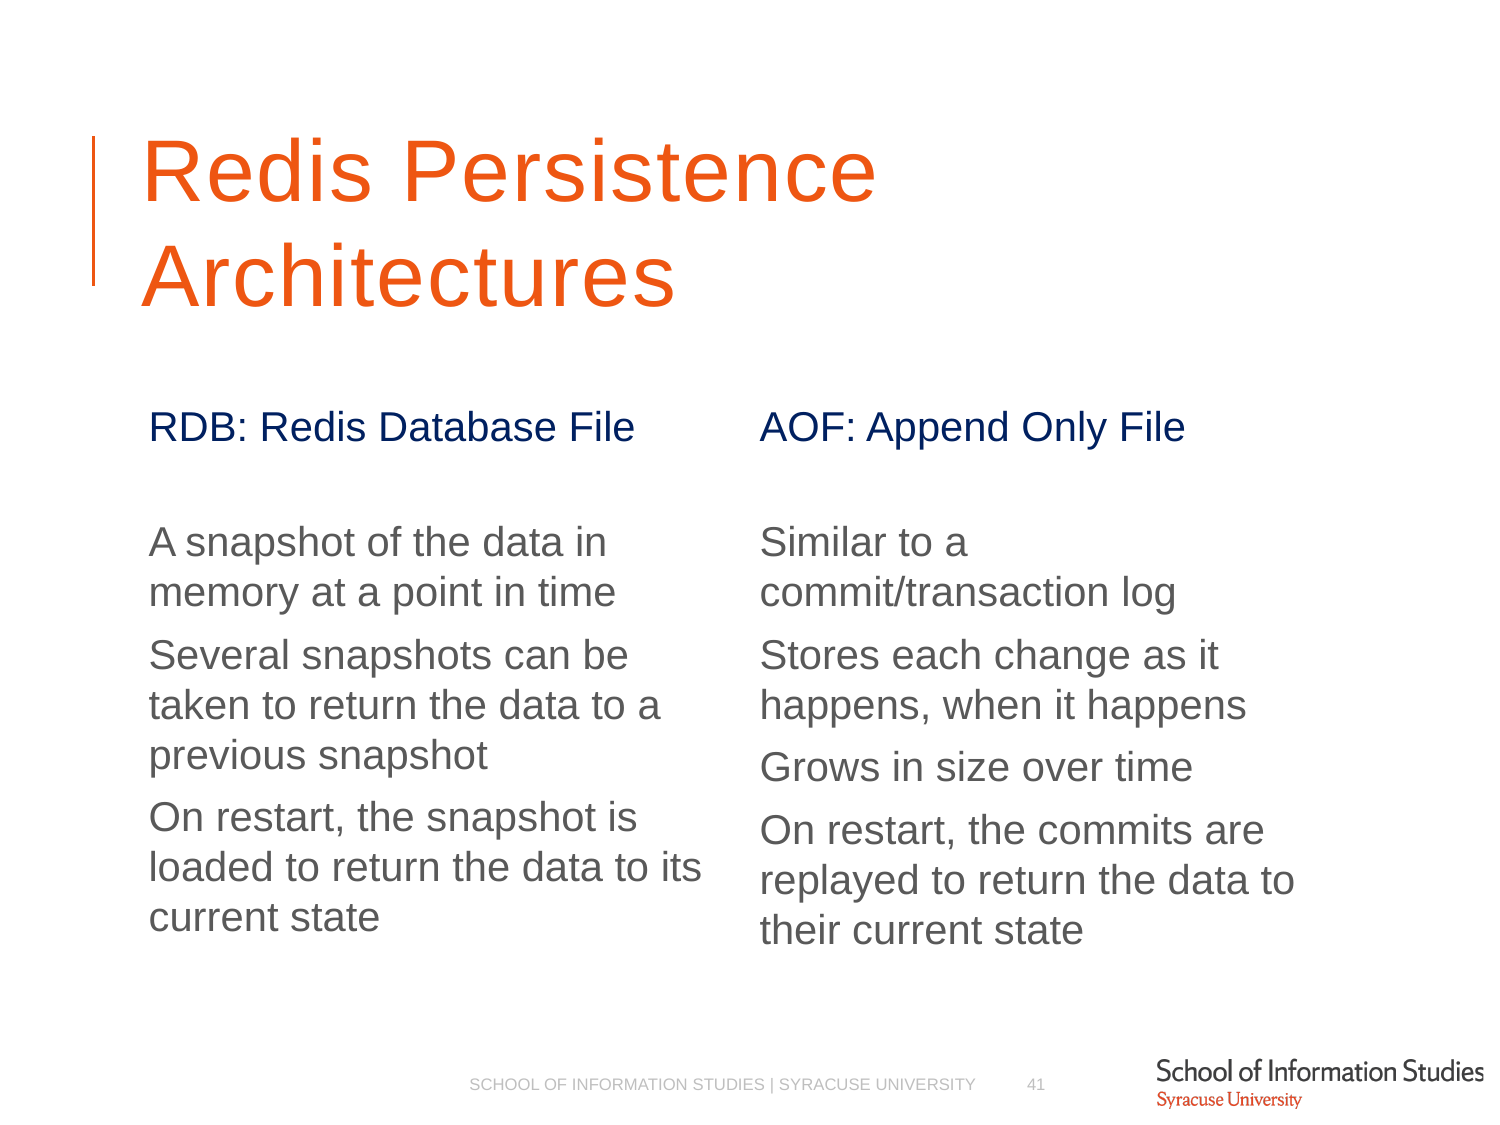

# Redis Persistence Architectures
RDB: Redis Database File
AOF: Append Only File
A snapshot of the data in memory at a point in time
Several snapshots can be taken to return the data to a previous snapshot
On restart, the snapshot is loaded to return the data to its current state
Similar to a commit/transaction log
Stores each change as it happens, when it happens
Grows in size over time
On restart, the commits are replayed to return the data to their current state
School of Information Studies | Syracuse University
41